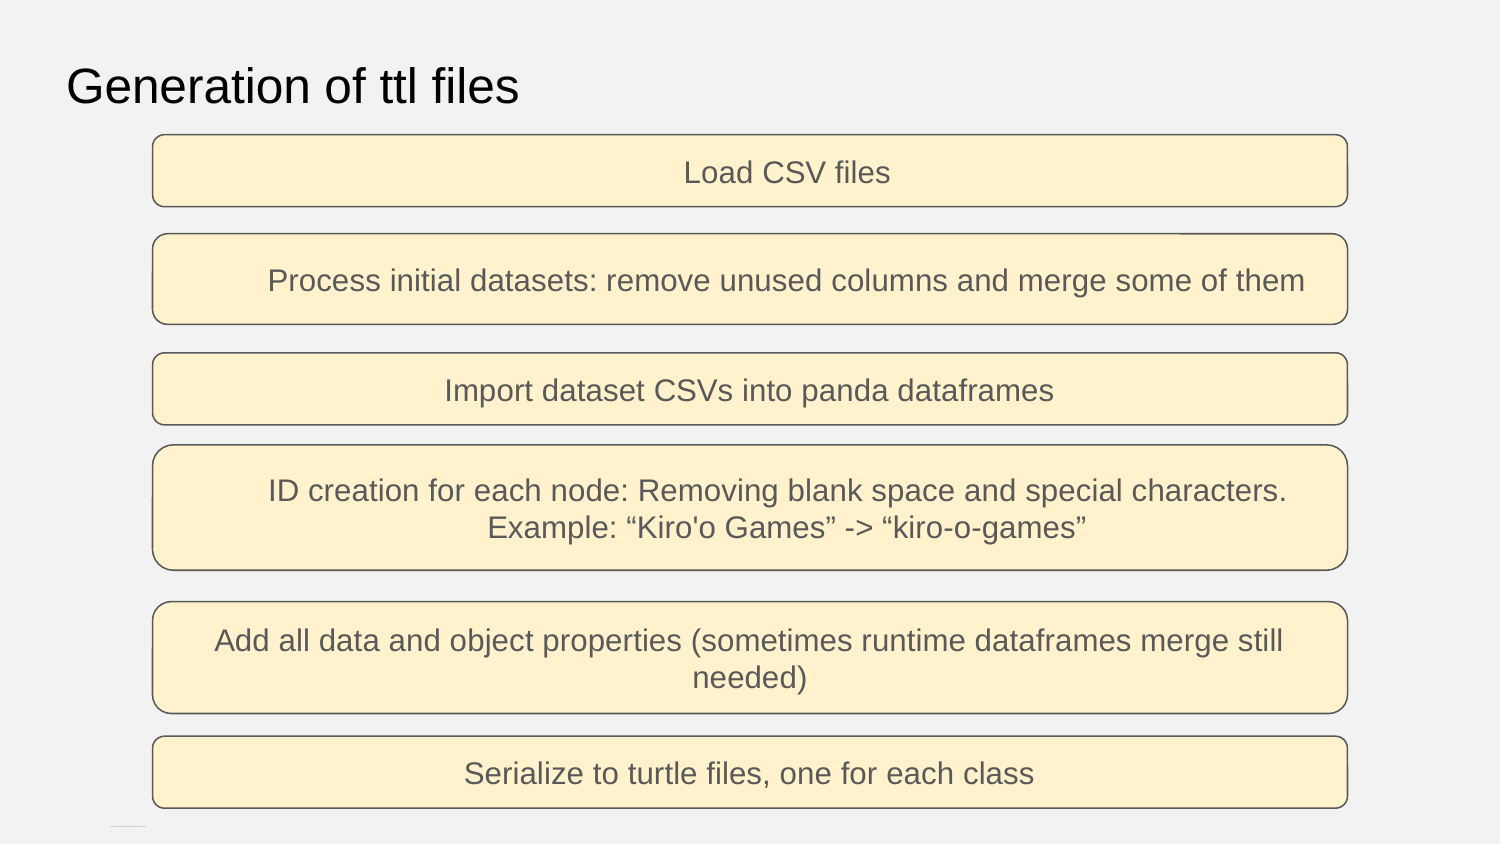

# Generation of ttl files
Load CSV files
Process initial datasets: remove unused columns and merge some of them
Import dataset CSVs into panda dataframes
ID creation for each node: Removing blank space and special characters.
Example: “Kiro'o Games” -> “kiro-o-games”
Add all data and object properties (sometimes runtime dataframes merge still needed)
Serialize to turtle files, one for each class

Add all data and object properties (sometimes runtime dataframes merge still needed)